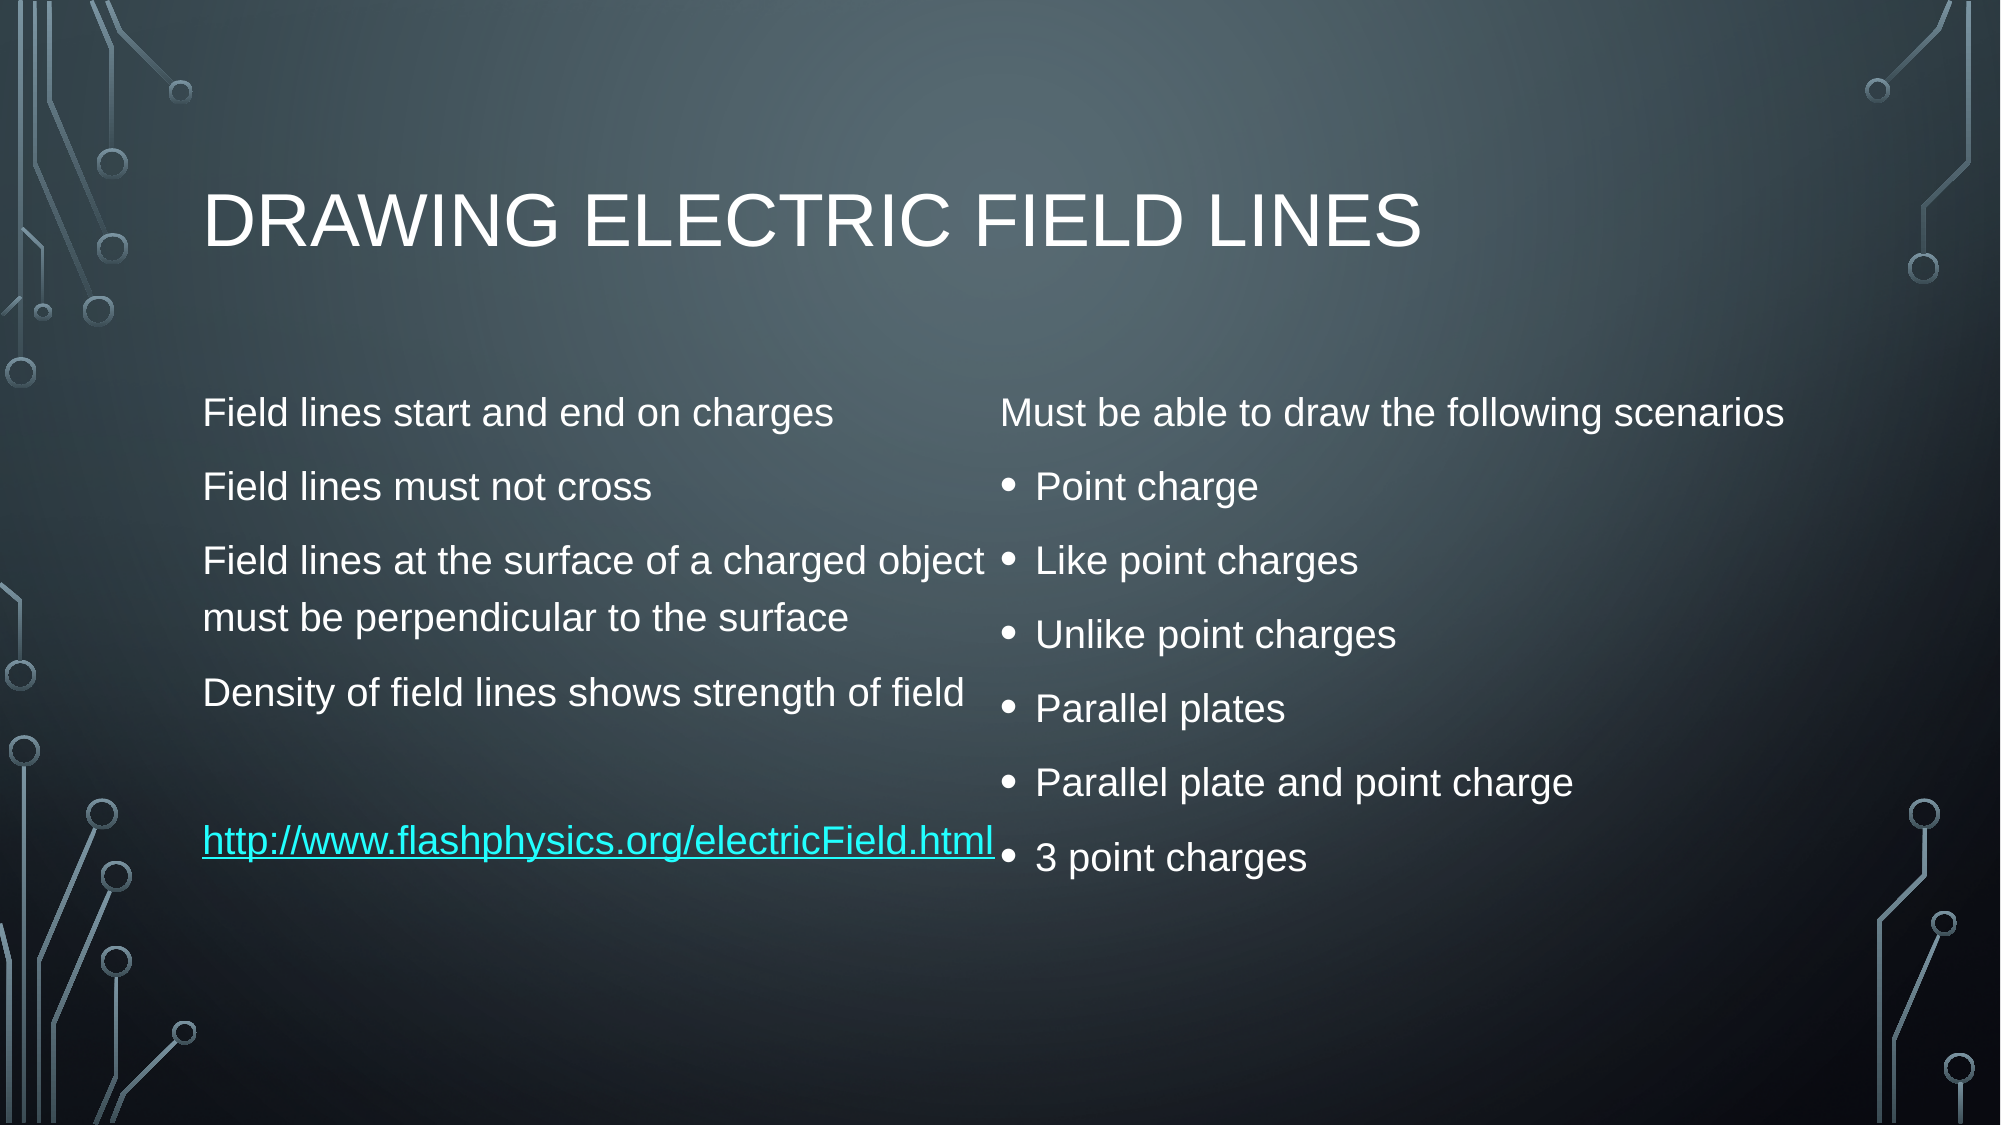

# Drawing electric field lines
Field lines start and end on charges
Field lines must not cross
Field lines at the surface of a charged object must be perpendicular to the surface
Density of field lines shows strength of field

http://www.flashphysics.org/electricField.html

Must be able to draw the following scenarios
Point charge
Like point charges
Unlike point charges
Parallel plates
Parallel plate and point charge
3 point charges